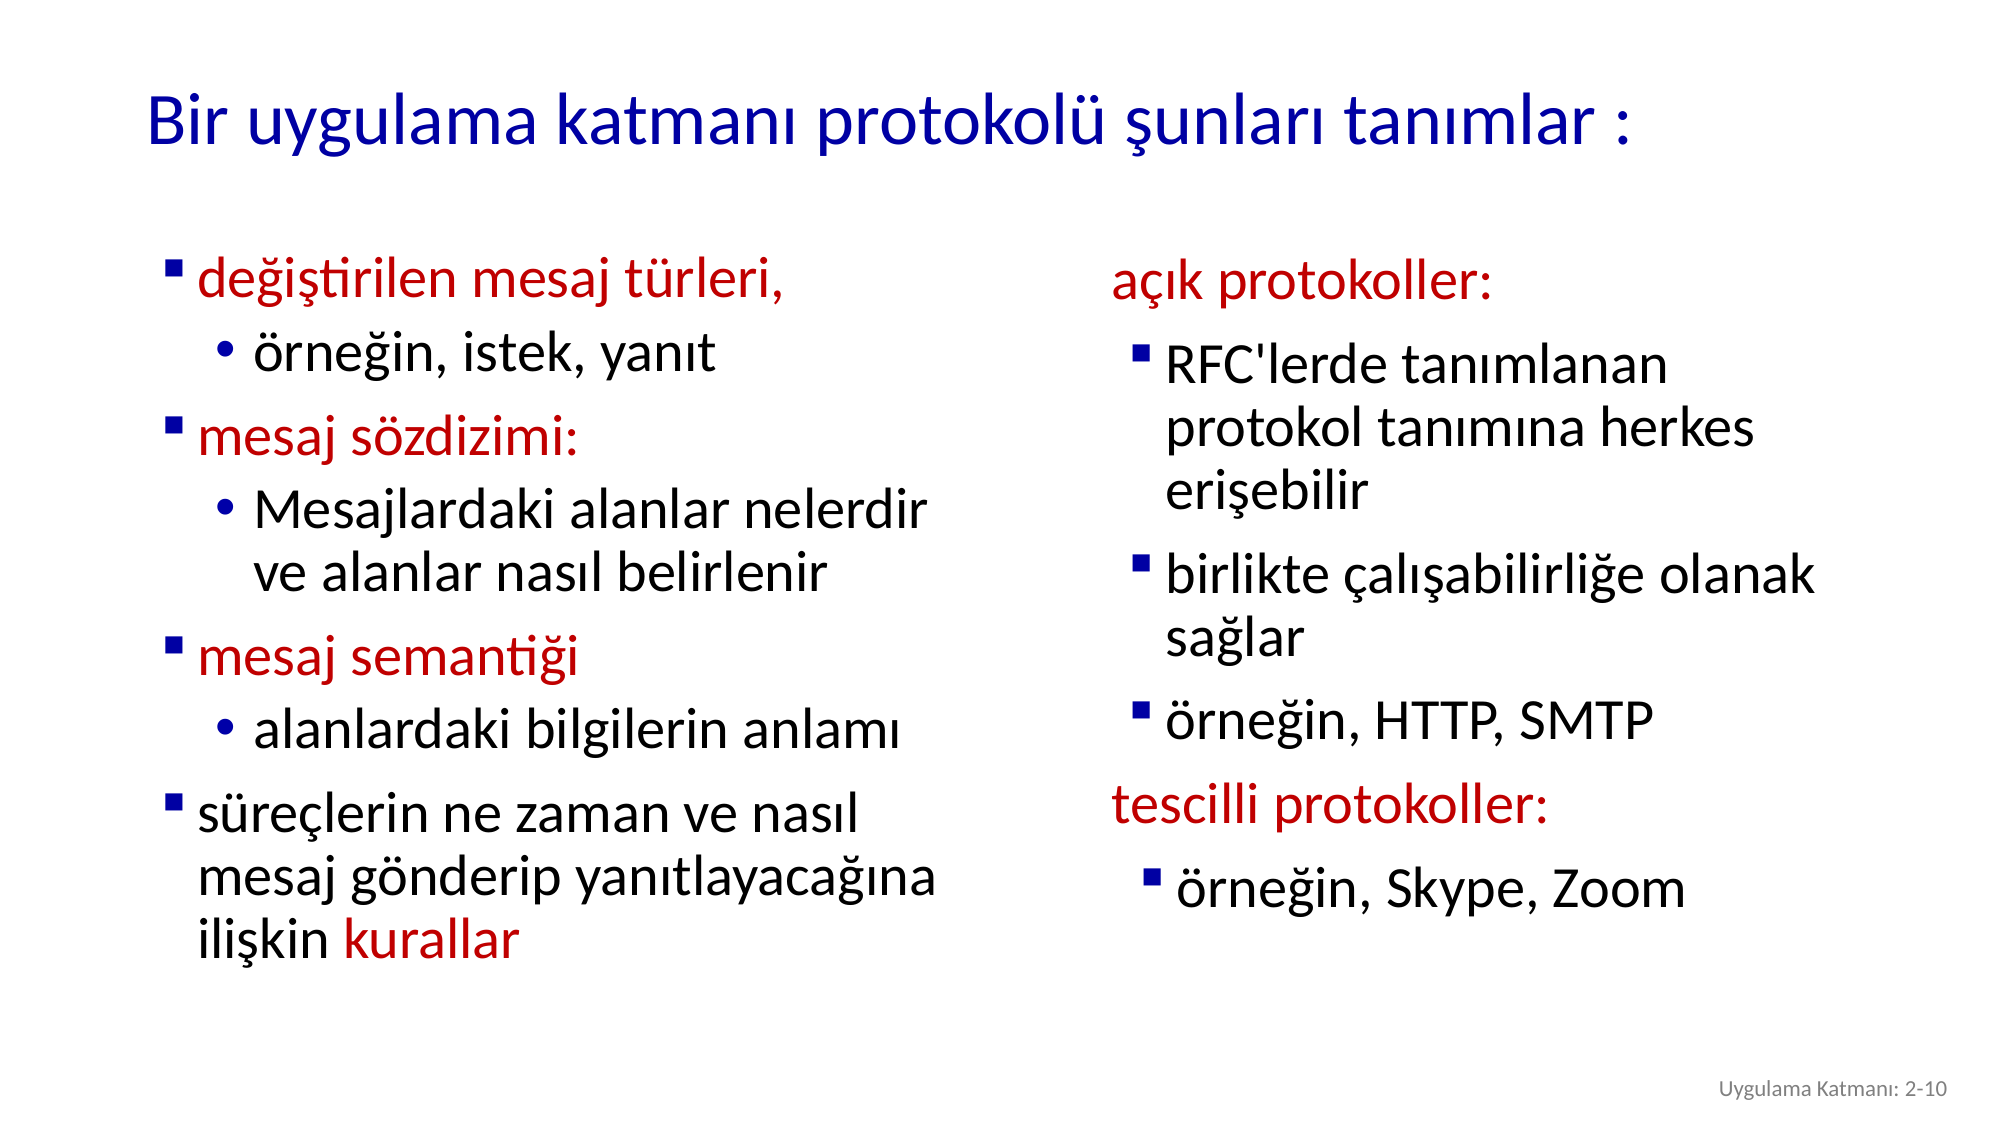

# Bir uygulama katmanı protokolü şunları tanımlar :
değiştirilen mesaj türleri,
örneğin, istek, yanıt
mesaj sözdizimi:
Mesajlardaki alanlar nelerdir ve alanlar nasıl belirlenir
mesaj semantiği
alanlardaki bilgilerin anlamı
süreçlerin ne zaman ve nasıl mesaj gönderip yanıtlayacağına ilişkin kurallar
açık protokoller:
RFC'lerde tanımlanan protokol tanımına herkes erişebilir
birlikte çalışabilirliğe olanak sağlar
örneğin, HTTP, SMTP
tescilli protokoller:
örneğin, Skype, Zoom
Uygulama Katmanı: 2-10